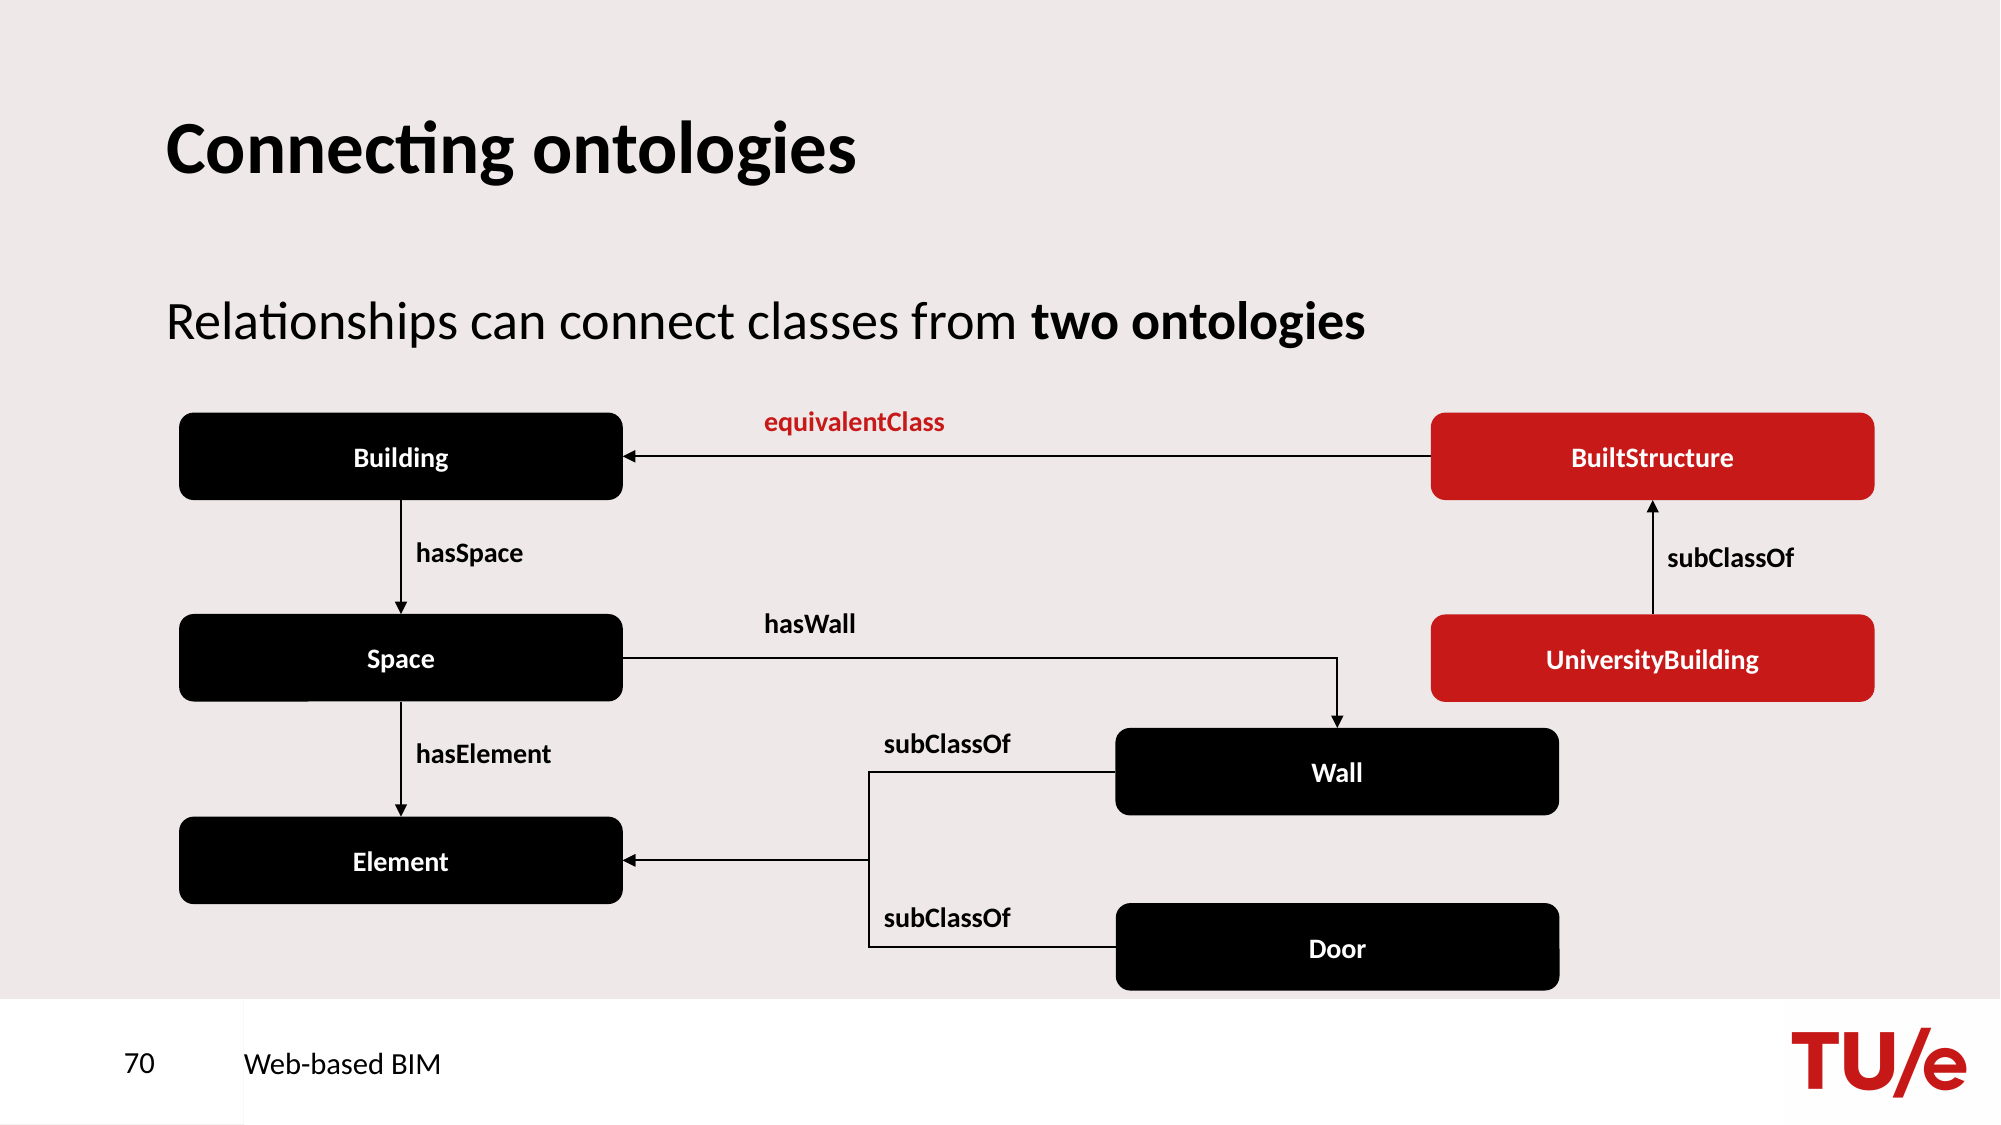

# Connecting ontologies
Relationships can connect classes from two ontologies

equivalentClass
Building
BuiltStructure
hasSpace
subClassOf
hasWall
Space
UniversityBuilding
subClassOf
hasElement
Wall
Element
subClassOf
Door
70
Web-based BIM